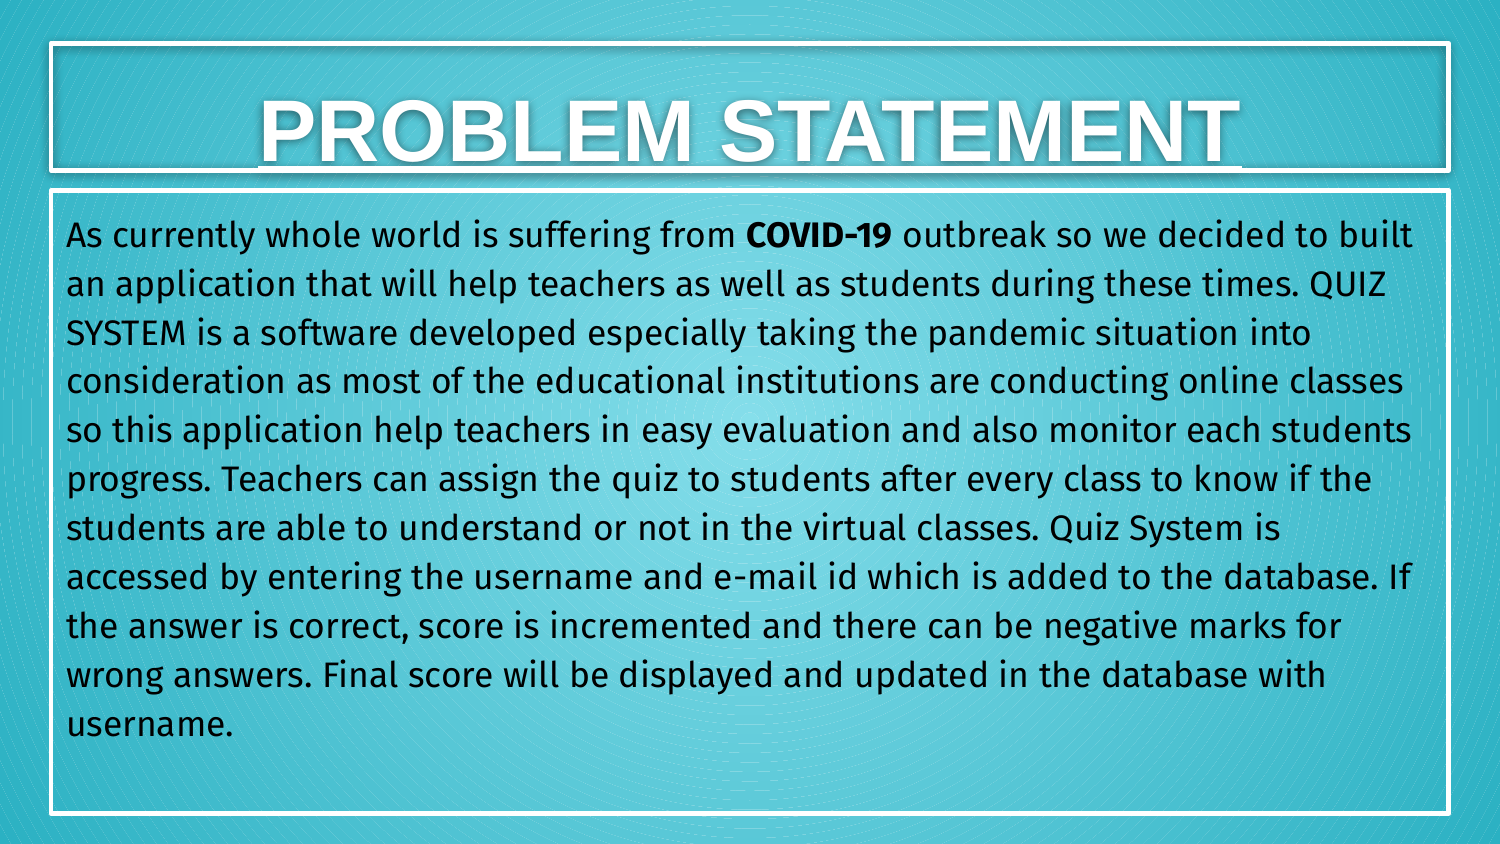

# PROBLEM STATEMENT
As currently whole world is suffering from COVID-19 outbreak so we decided to built an application that will help teachers as well as students during these times. QUIZ SYSTEM is a software developed especially taking the pandemic situation into consideration as most of the educational institutions are conducting online classes so this application help teachers in easy evaluation and also monitor each students progress. Teachers can assign the quiz to students after every class to know if the students are able to understand or not in the virtual classes. Quiz System is accessed by entering the username and e-mail id which is added to the database. If the answer is correct, score is incremented and there can be negative marks for wrong answers. Final score will be displayed and updated in the database with username.